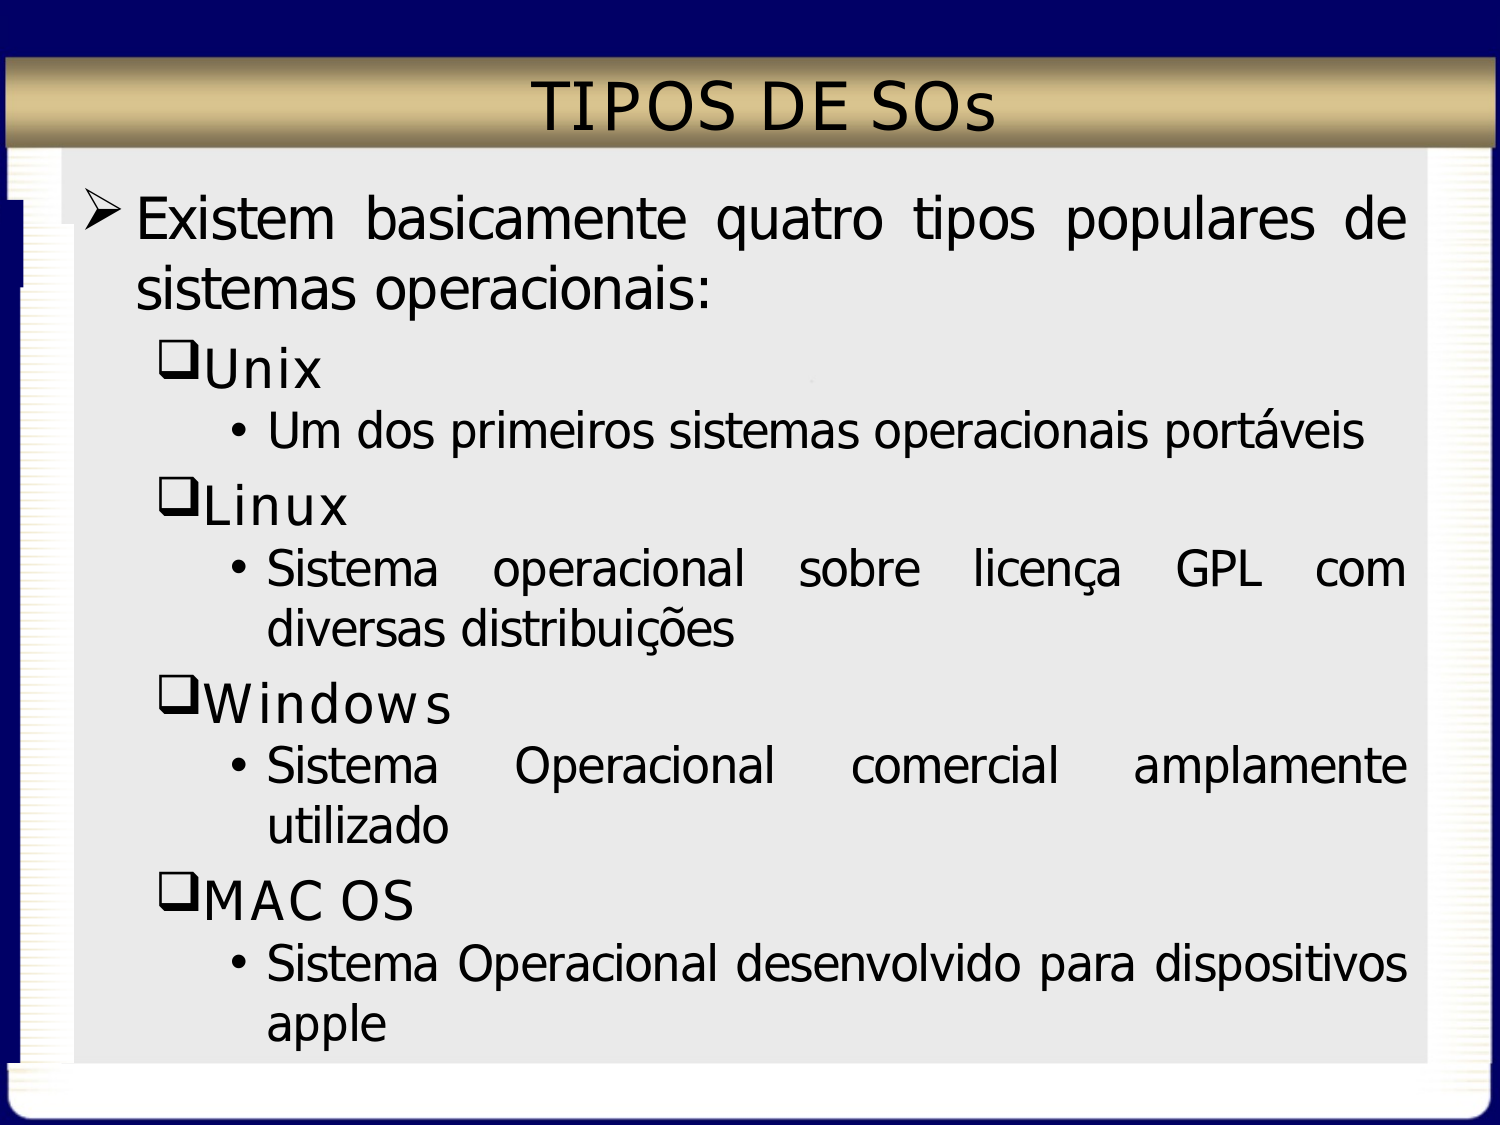

# TIPOS DE SOs

Existem basicamente quatro tipos populares de sistemas operacionais:
Unix
Um dos primeiros sistemas operacionais portáveis
Linux
Sistema operacional sobre licença GPL com diversas distribuições
Windows
Sistema Operacional comercial amplamente utilizado
MAC OS
Sistema Operacional desenvolvido para dispositivos apple